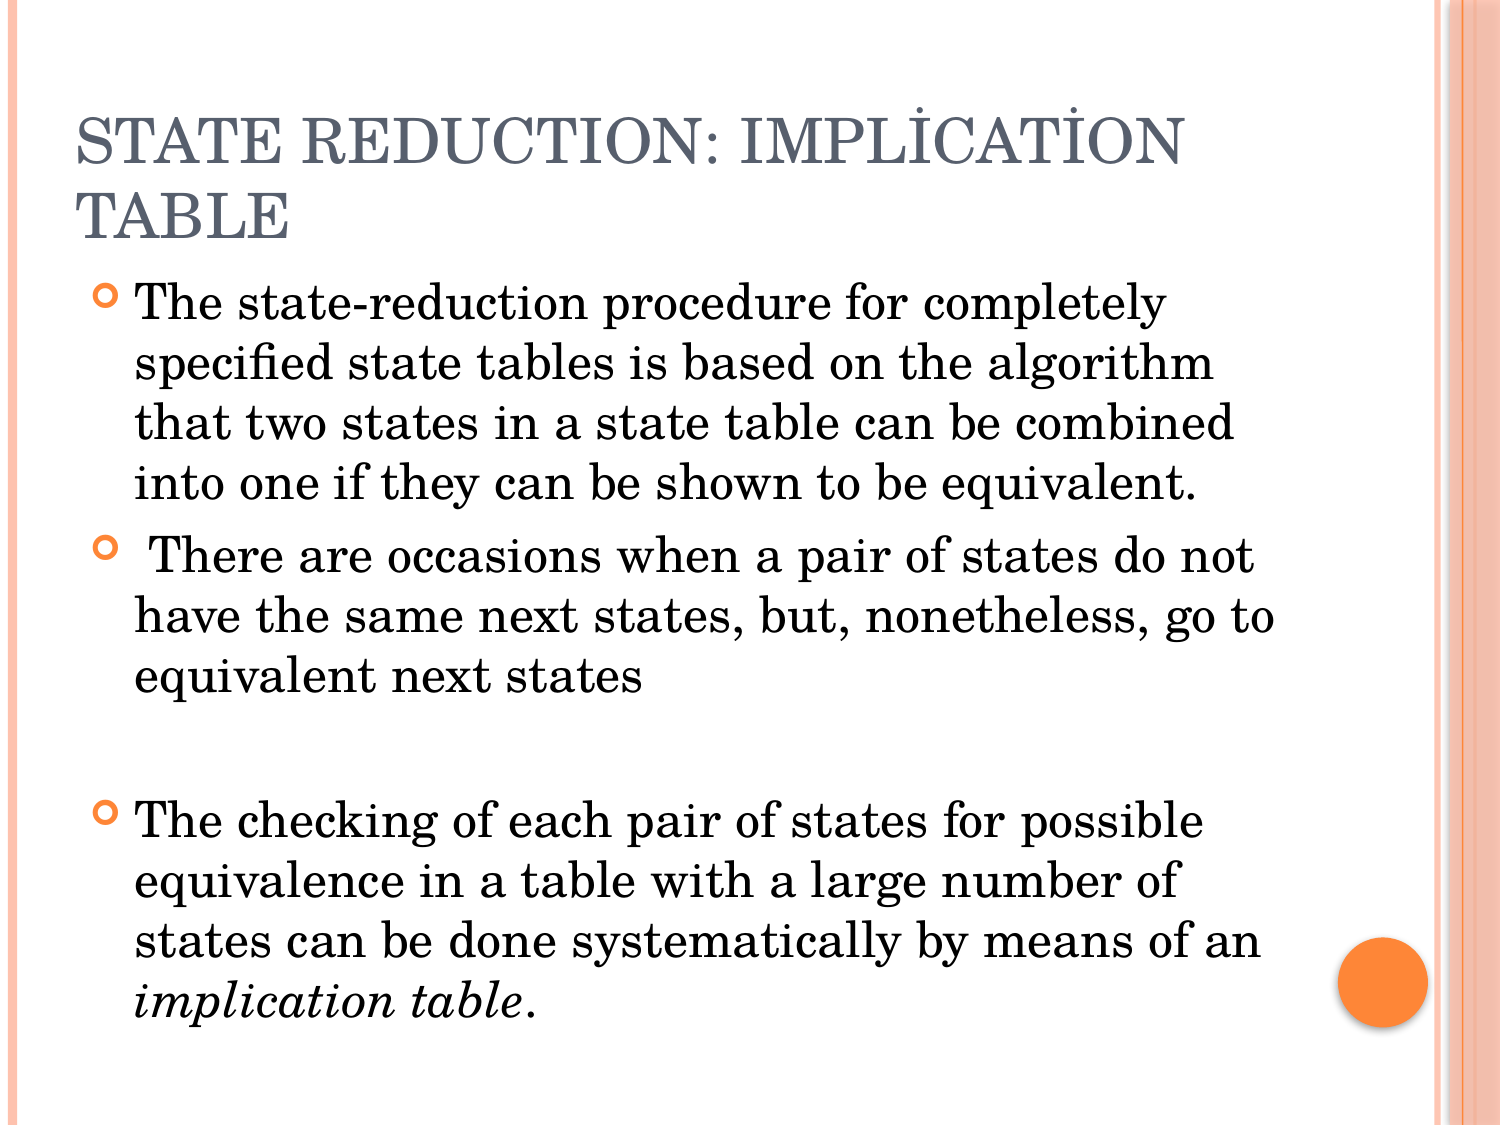

State Reduction: Implication Table
The state-reduction procedure for completely specified state tables is based on the algorithm that two states in a state table can be combined into one if they can be shown to be equivalent.
 There are occasions when a pair of states do not have the same next states, but, nonetheless, go to equivalent next states

The checking of each pair of states for possible equivalence in a table with a large number of states can be done systematically by means of an implication table.